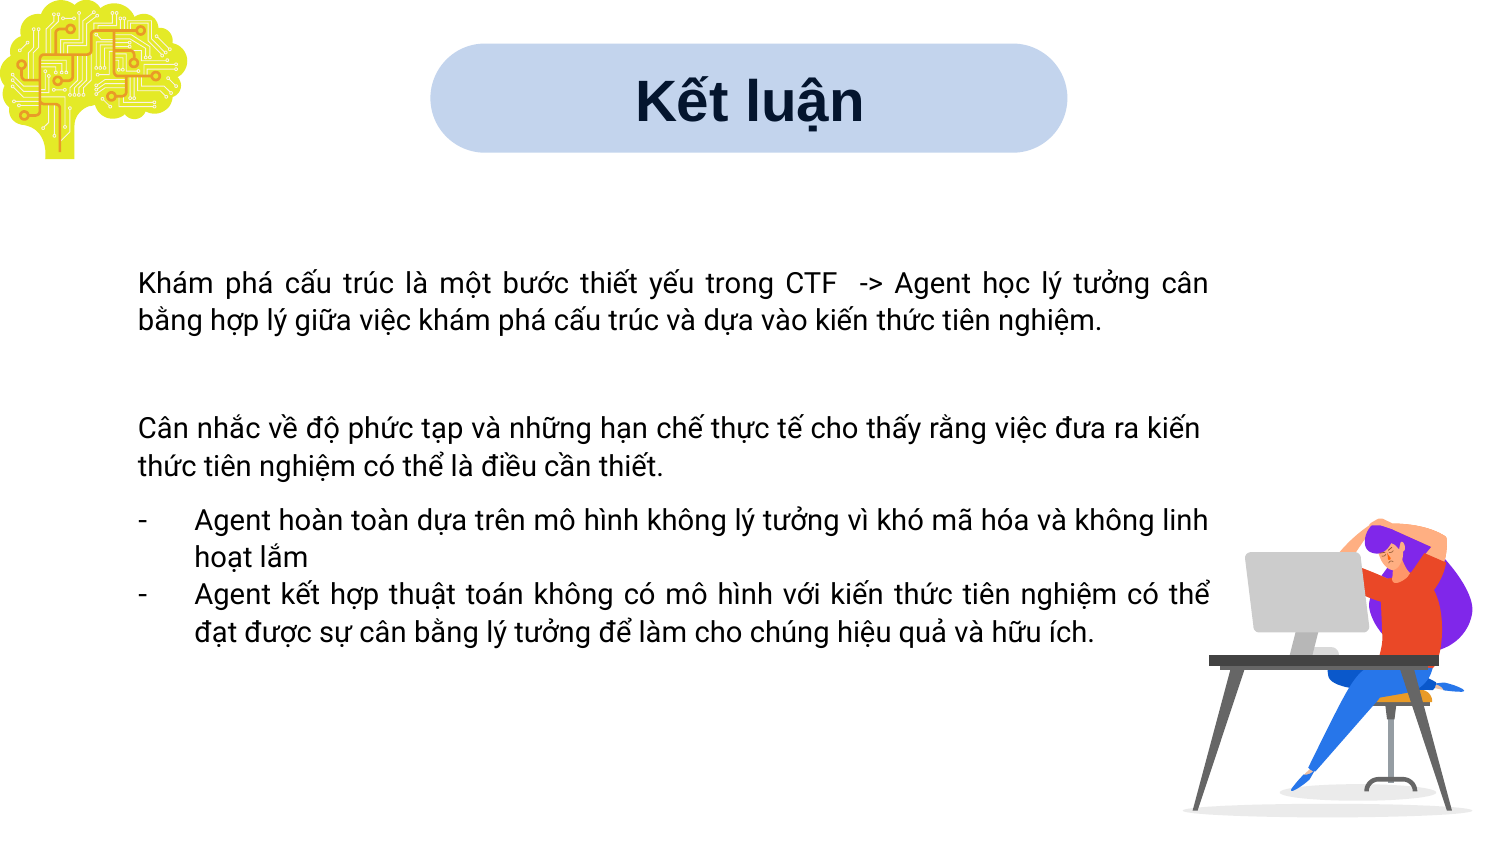

# Kết luận
Khám phá cấu trúc là một bước thiết yếu trong CTF  -> Agent học lý tưởng cân bằng hợp lý giữa việc khám phá cấu trúc và dựa vào kiến ​​thức tiên nghiệm.

Cân nhắc về độ phức tạp và những hạn chế thực tế cho thấy rằng việc đưa ra kiến ​​thức tiên nghiệm có thể là điều cần thiết.
Agent hoàn toàn dựa trên mô hình không lý tưởng vì khó mã hóa và không linh hoạt lắm
Agent kết hợp thuật toán không có mô hình với kiến ​​thức tiên nghiệm có thể đạt được sự cân bằng lý tưởng để làm cho chúng hiệu quả và hữu ích.